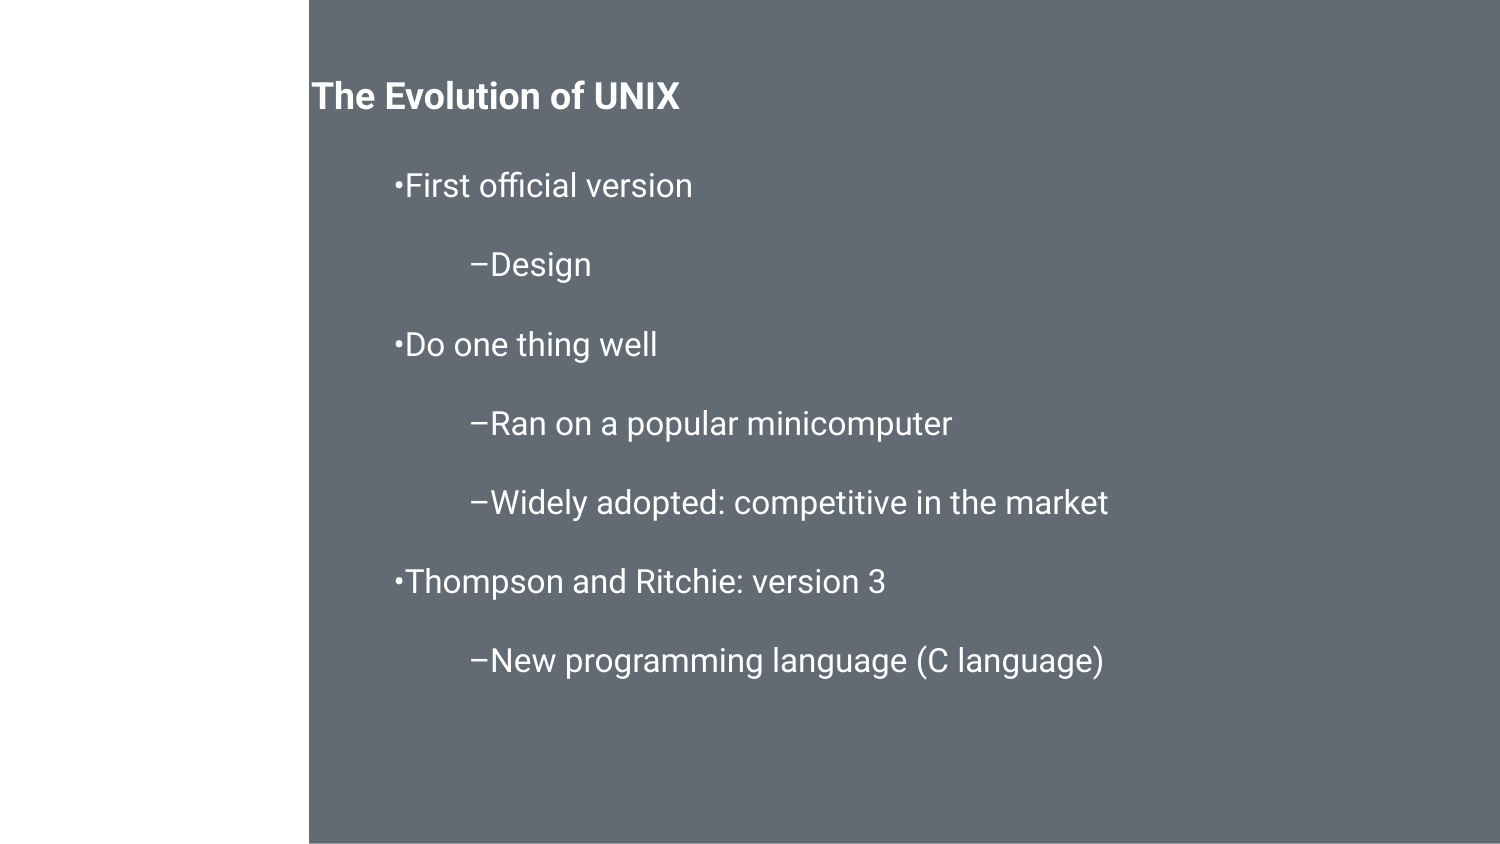

The Evolution of UNIX
•First official version
–Design
•Do one thing well
–Ran on a popular minicomputer
–Widely adopted: competitive in the market
•Thompson and Ritchie: version 3
–New programming language (C language)